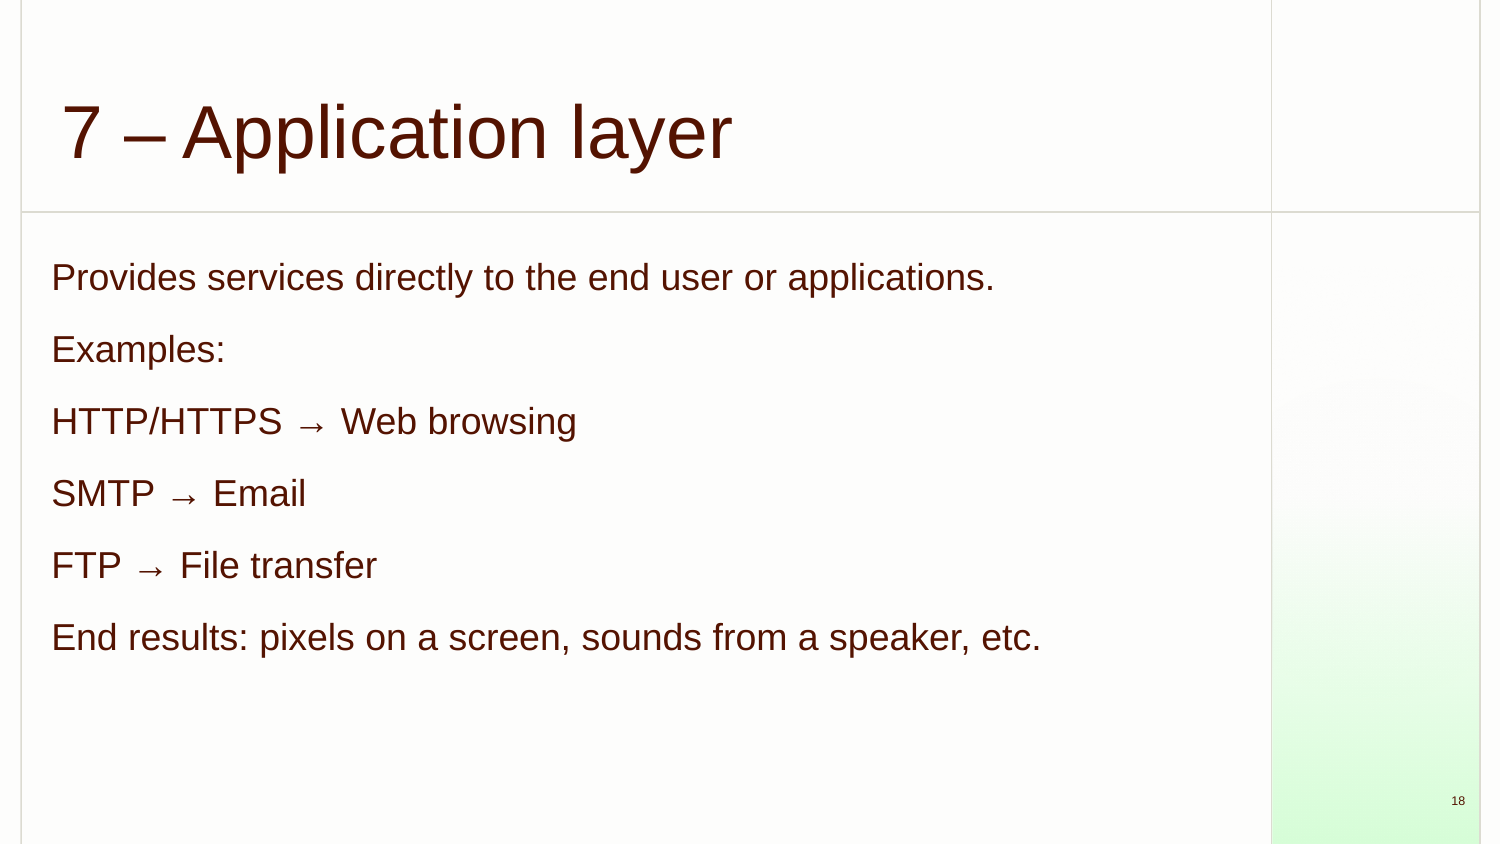

# 7 – Application layer
Provides services directly to the end user or applications.

Examples:

HTTP/HTTPS → Web browsing

SMTP → Email

FTP → File transfer

End results: pixels on a screen, sounds from a speaker, etc.

18